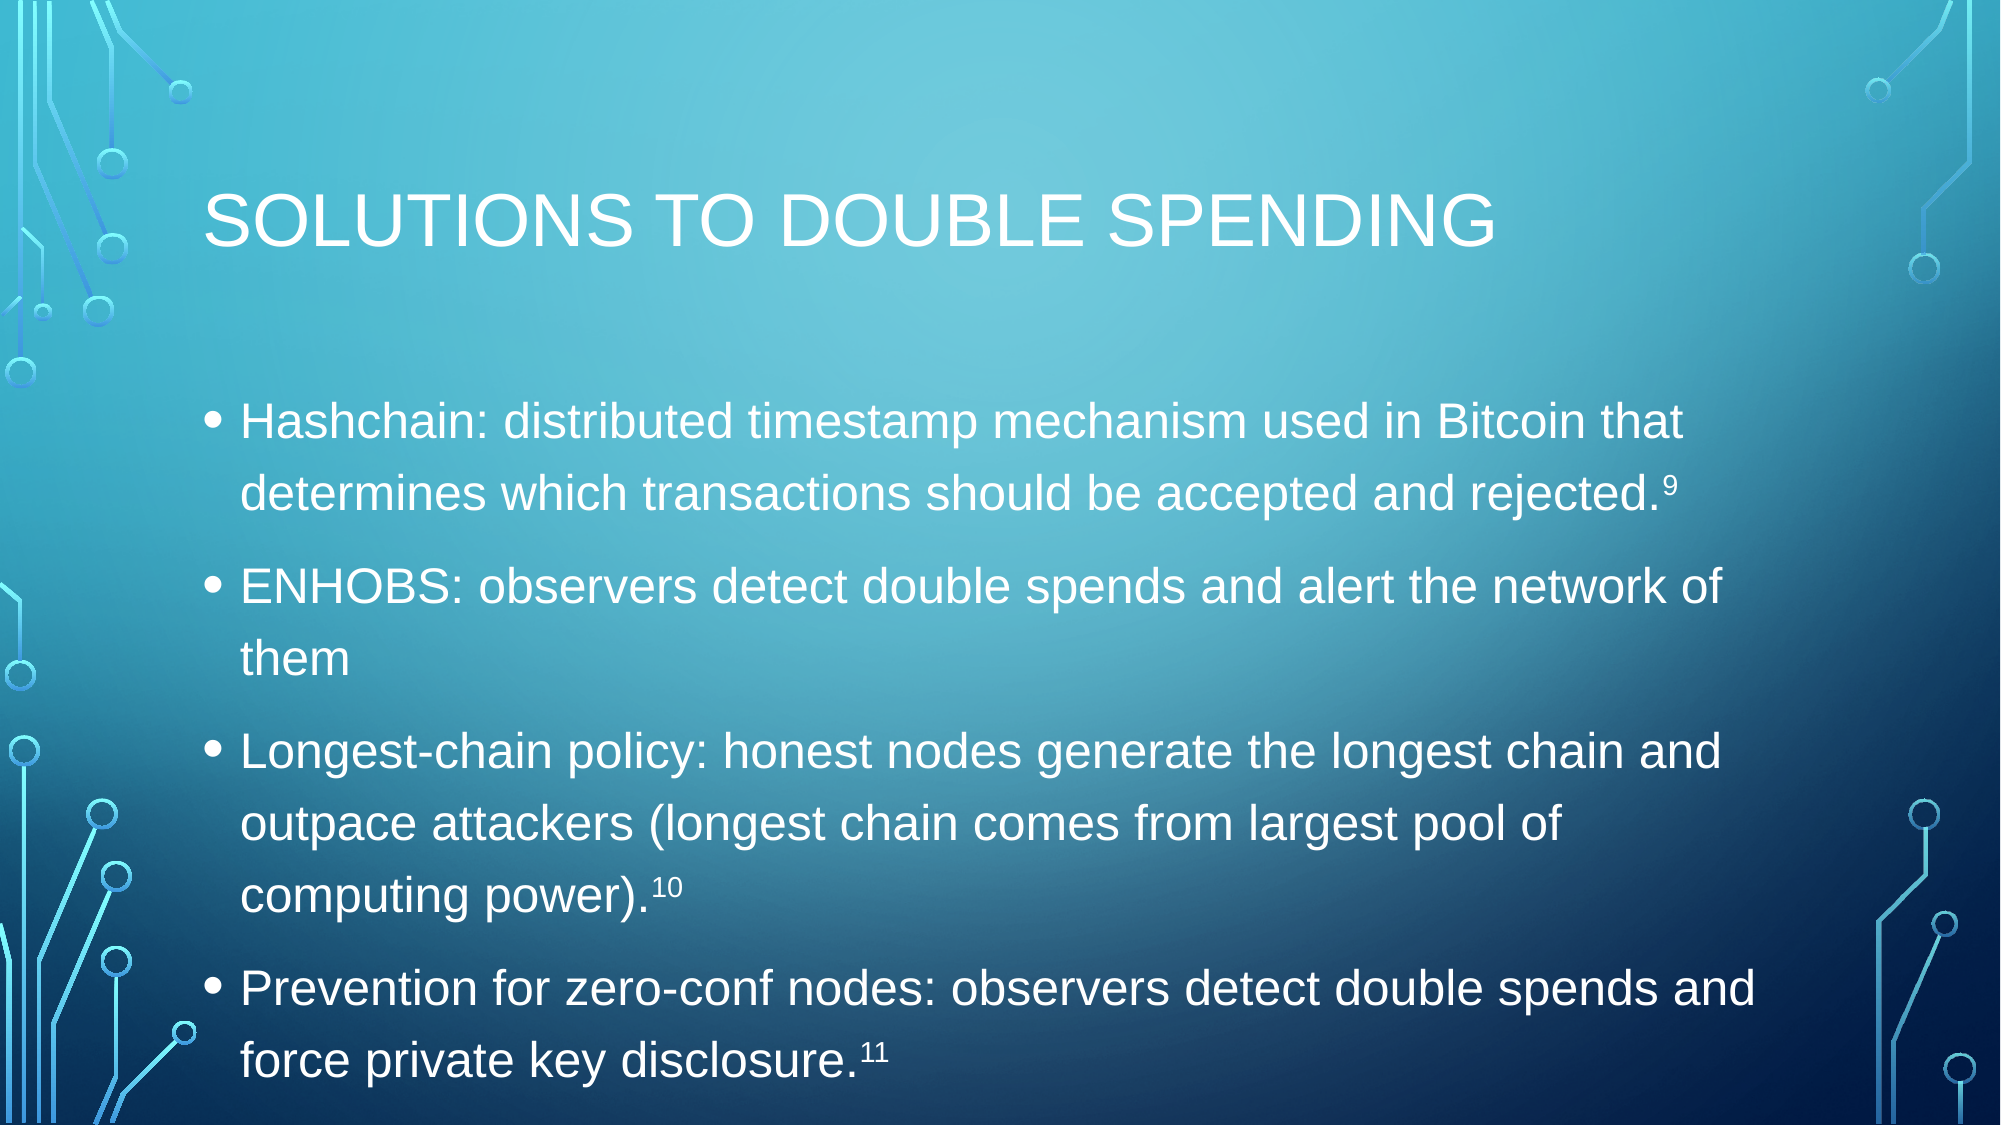

# Solutions to Double Spending
Hashchain: distributed timestamp mechanism used in Bitcoin that determines which transactions should be accepted and rejected.9
ENHOBS: observers detect double spends and alert the network of them
Longest-chain policy: honest nodes generate the longest chain and outpace attackers (longest chain comes from largest pool of computing power).10
Prevention for zero-conf nodes: observers detect double spends and force private key disclosure.11